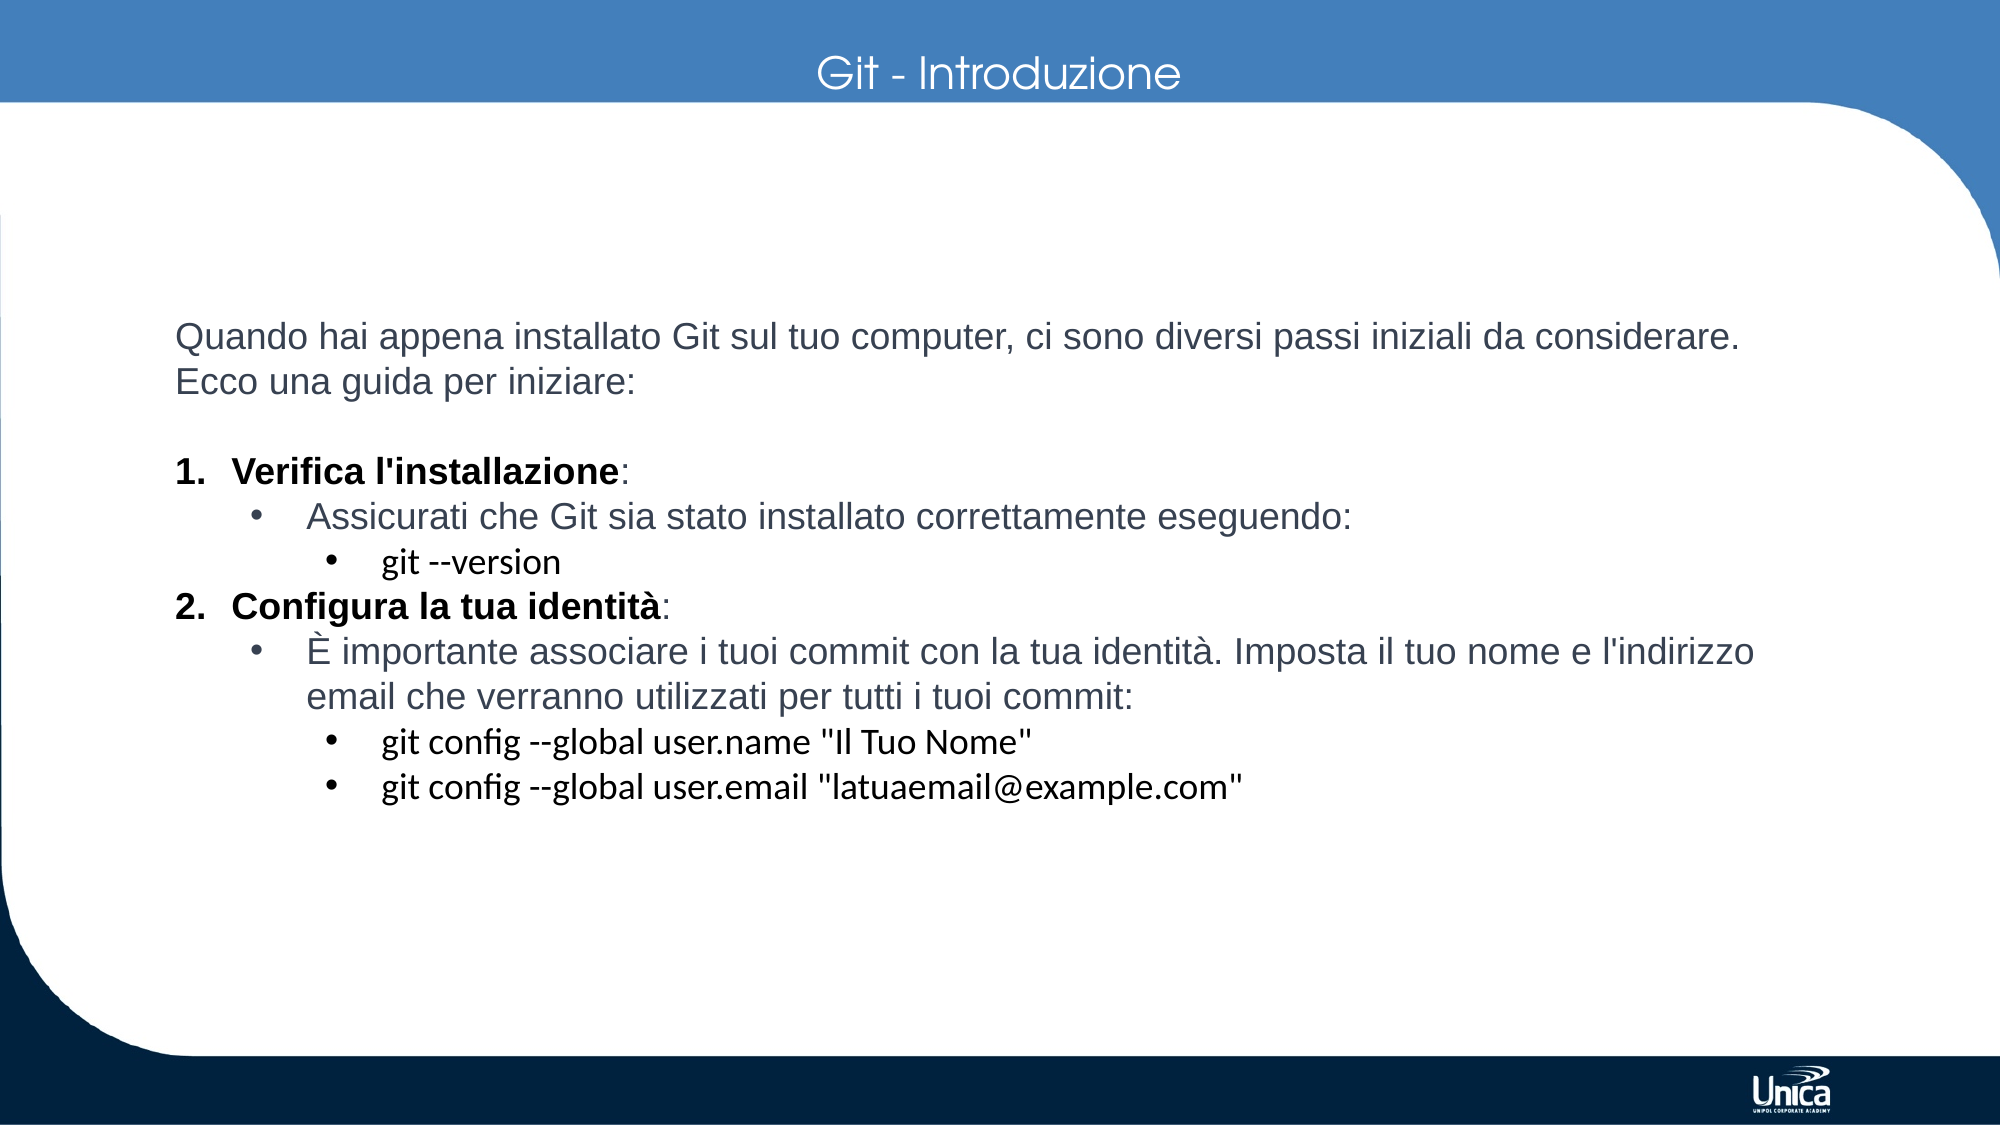

# Git - Introduzione
Quando hai appena installato Git sul tuo computer, ci sono diversi passi iniziali da considerare. Ecco una guida per iniziare:

Verifica l'installazione:
Assicurati che Git sia stato installato correttamente eseguendo:
git --version
Configura la tua identità:
È importante associare i tuoi commit con la tua identità. Imposta il tuo nome e l'indirizzo email che verranno utilizzati per tutti i tuoi commit:
git config --global user.name "Il Tuo Nome"
git config --global user.email "latuaemail@example.com"